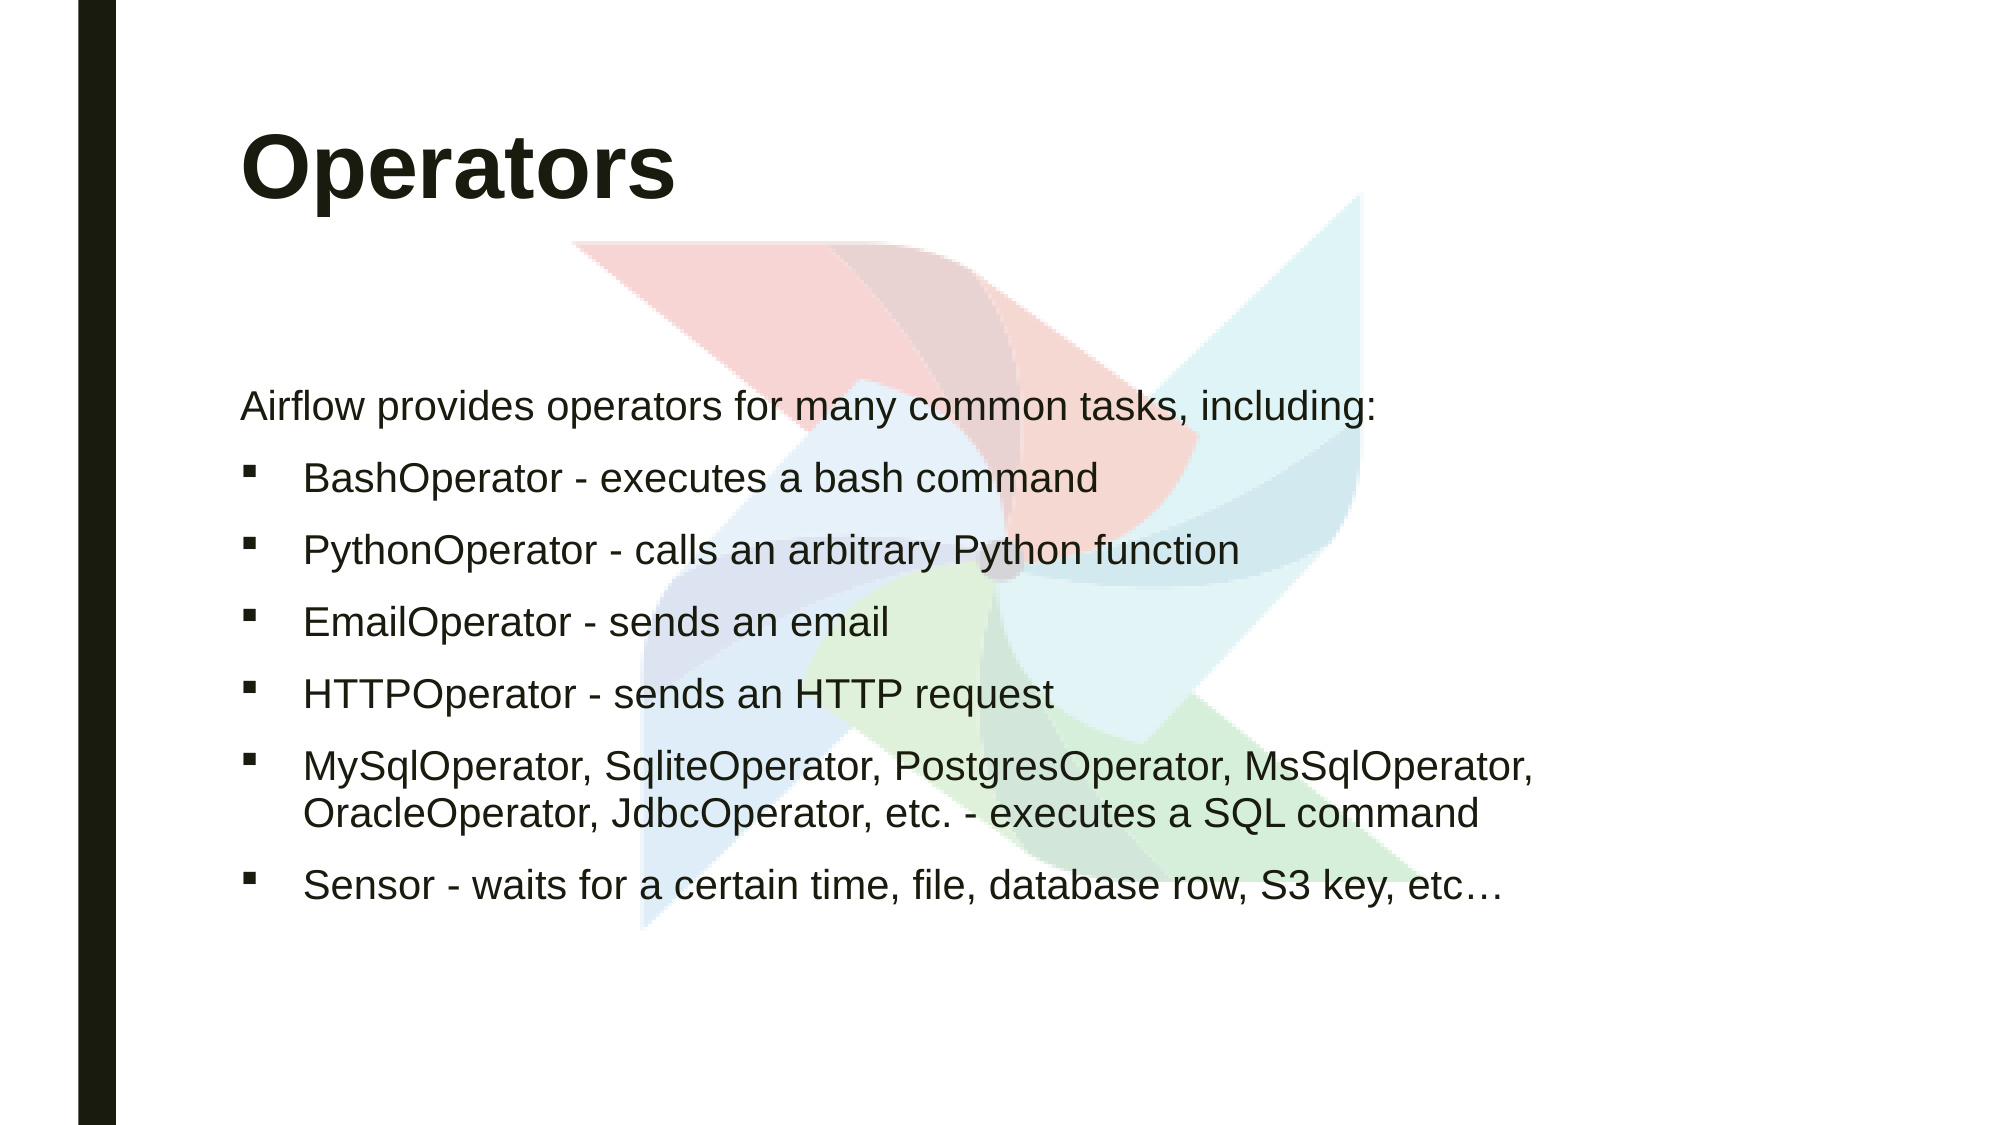

# Operators
Airflow provides operators for many common tasks, including:
BashOperator - executes a bash command
PythonOperator - calls an arbitrary Python function
EmailOperator - sends an email
HTTPOperator - sends an HTTP request
MySqlOperator, SqliteOperator, PostgresOperator, MsSqlOperator, OracleOperator, JdbcOperator, etc. - executes a SQL command
Sensor - waits for a certain time, file, database row, S3 key, etc…